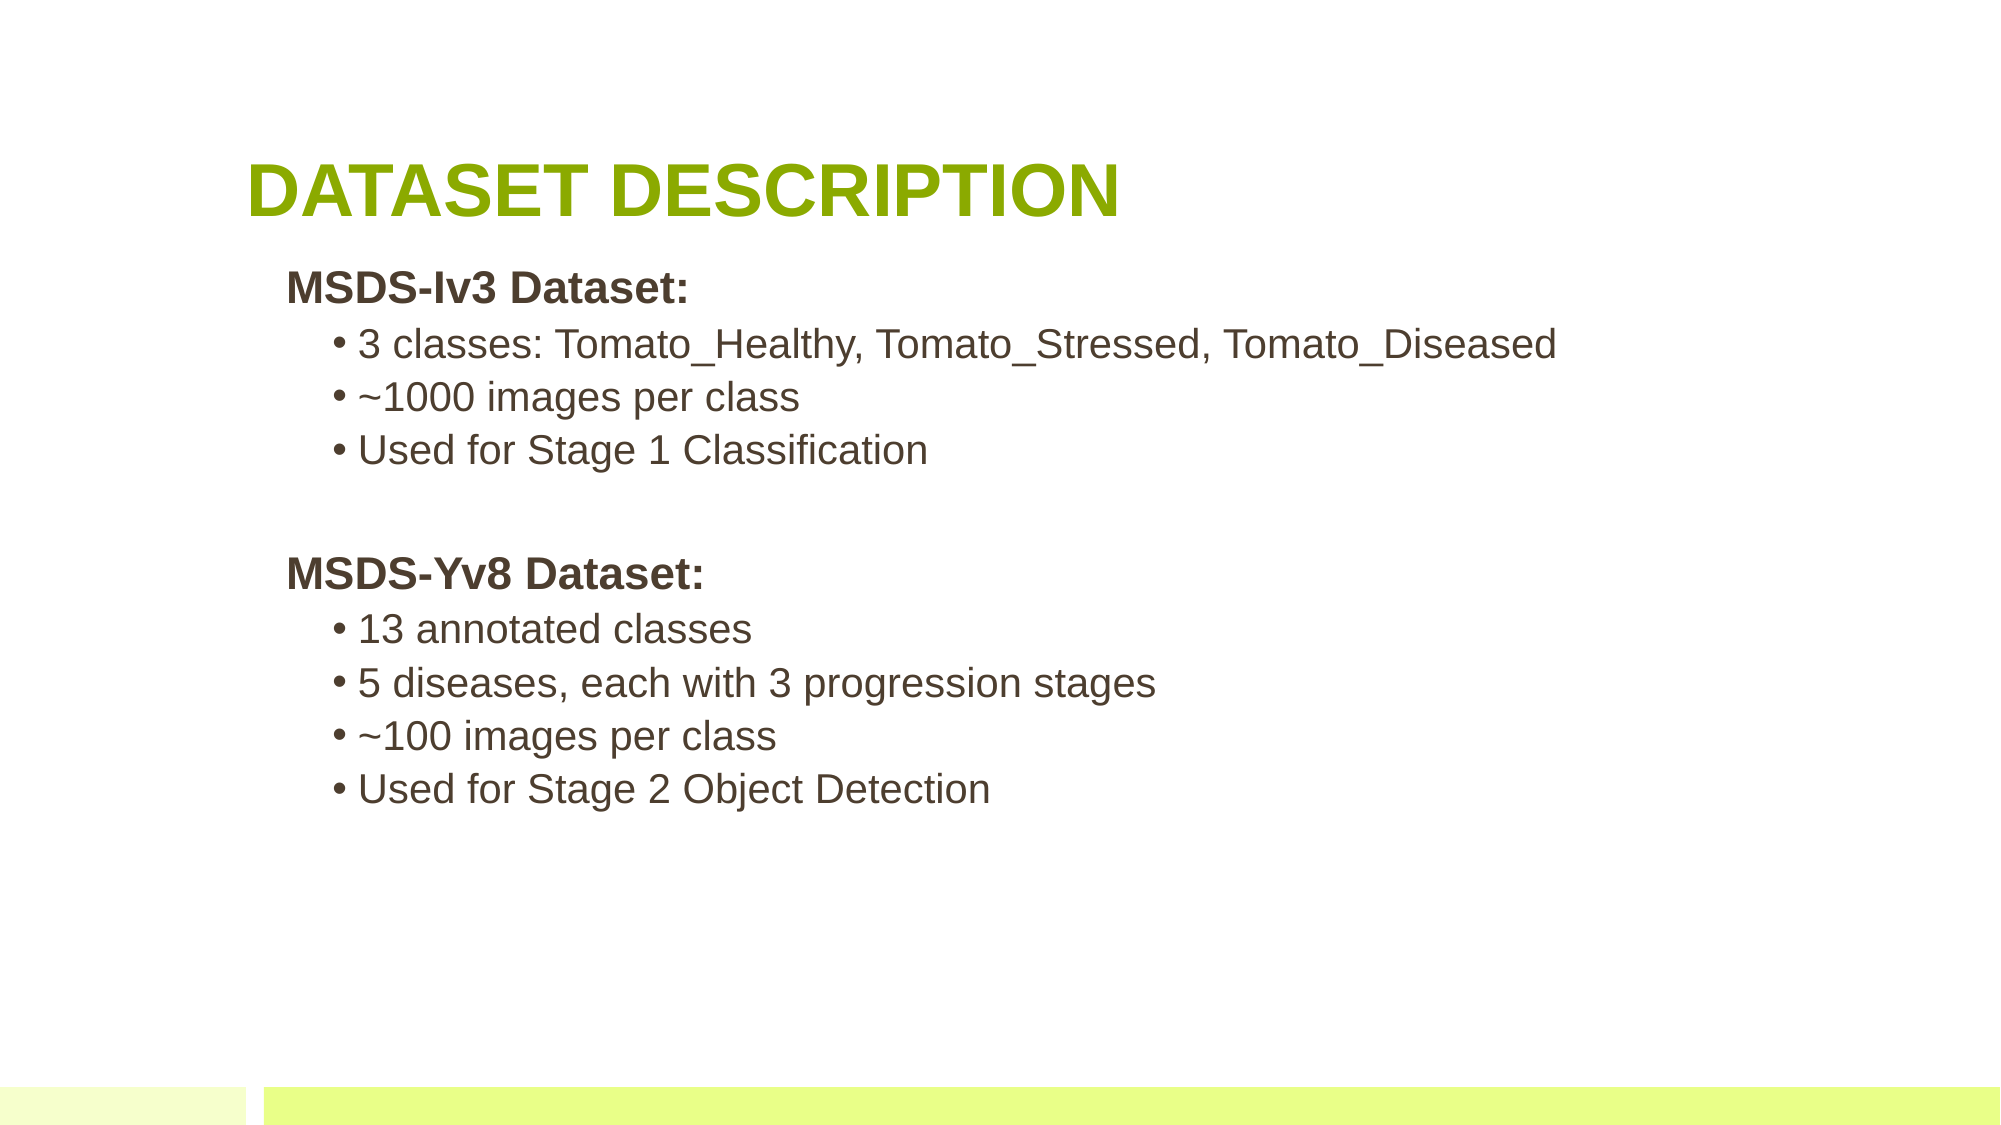

# DATASET DESCRIPTION
MSDS-Iv3 Dataset:
3 classes: Tomato_Healthy, Tomato_Stressed, Tomato_Diseased
~1000 images per class
Used for Stage 1 Classification

MSDS-Yv8 Dataset:
13 annotated classes
5 diseases, each with 3 progression stages
~100 images per class
Used for Stage 2 Object Detection